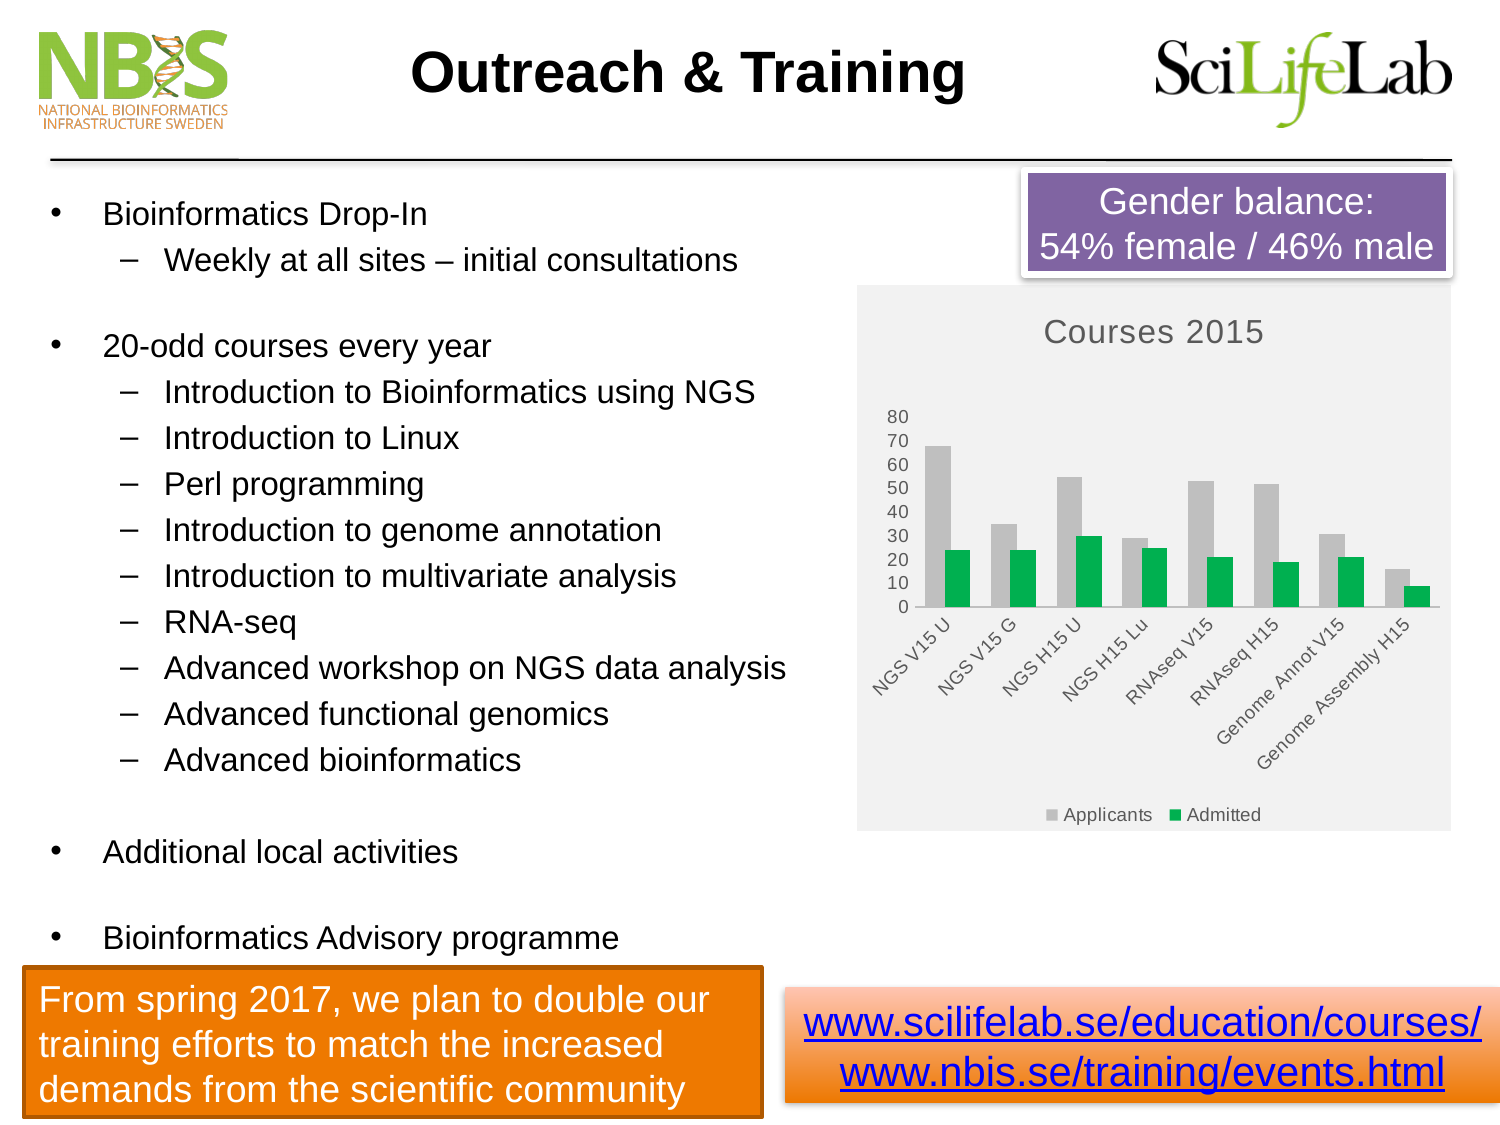

# Outreach & Training
Gender balance:
54% female / 46% male
Bioinformatics Drop-In
Weekly at all sites – initial consultations
20-odd courses every year
Introduction to Bioinformatics using NGS
Introduction to Linux
Perl programming
Introduction to genome annotation
Introduction to multivariate analysis
RNA-seq
Advanced workshop on NGS data analysis
Advanced functional genomics
Advanced bioinformatics

Additional local activities
Bioinformatics Advisory programme
Mentorship in bioinformatics

### Chart: Courses 2015

| Category | Applicants  | Admitted |
|---|---|---|
| NGS V15 U | 68.0 | 24.0 |
| NGS V15 G | 35.0 | 24.0 |
| NGS H15 U | 55.0 | 30.0 |
| NGS H15 Lu | 29.0 | 25.0 |
| RNAseq V15 | 53.0 | 21.0 |
| RNAseq H15 | 52.0 | 19.0 |
| Genome Annot V15 | 31.0 | 21.0 |
| Genome Assembly H15 | 16.0 | 9.0 |
From spring 2017, we plan to double our training efforts to match the increased demands from the scientific community
www.scilifelab.se/education/courses/
www.nbis.se/training/events.html
26